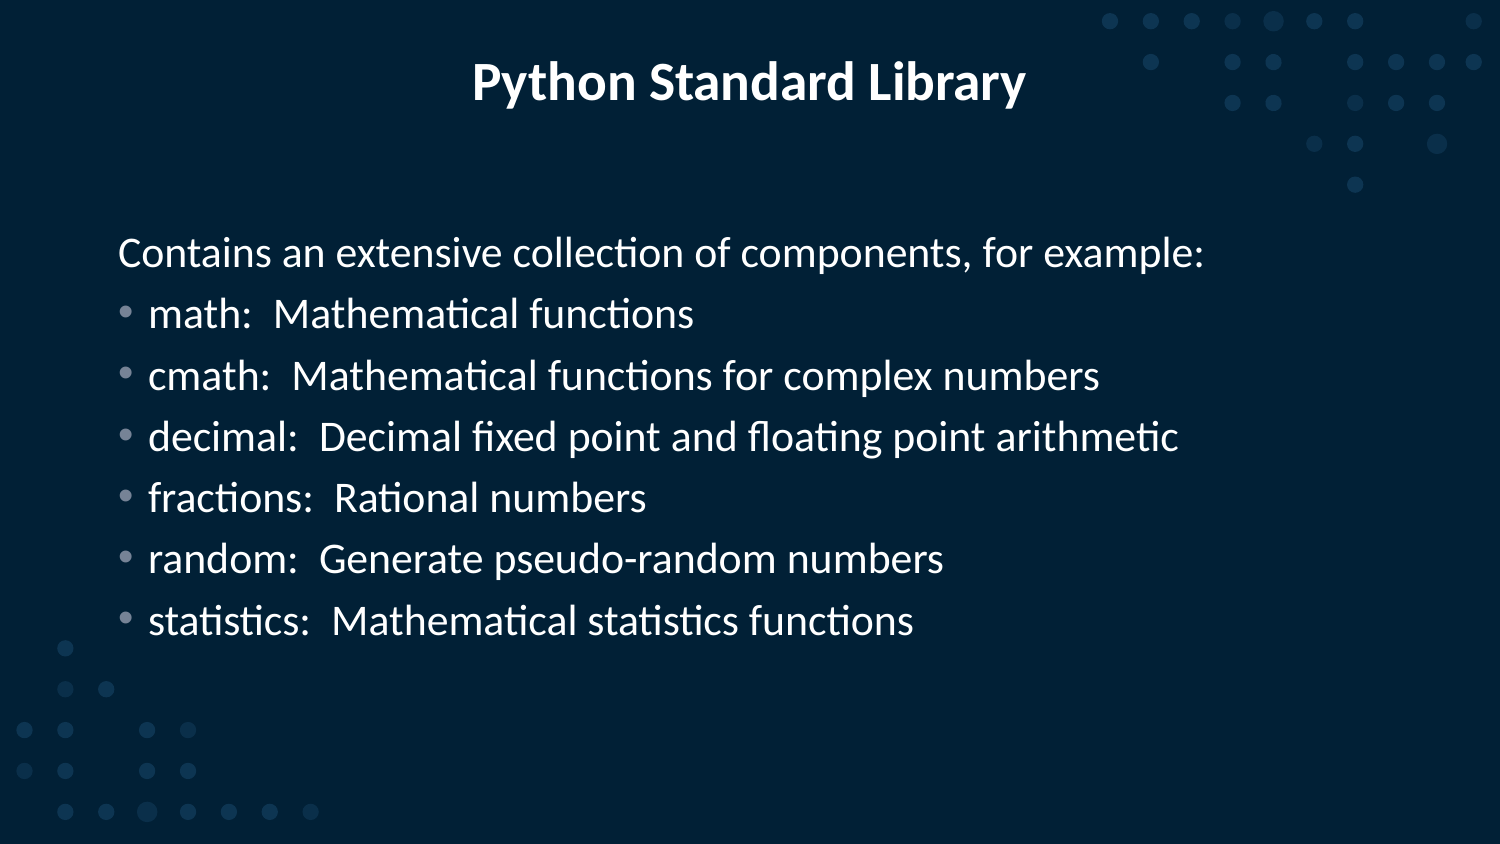

# Python Standard Library

Contains an extensive collection of components, for example:
math:  Mathematical functions
cmath:  Mathematical functions for complex numbers
decimal:  Decimal fixed point and floating point arithmetic
fractions:  Rational numbers
random:  Generate pseudo-random numbers
statistics:  Mathematical statistics functions